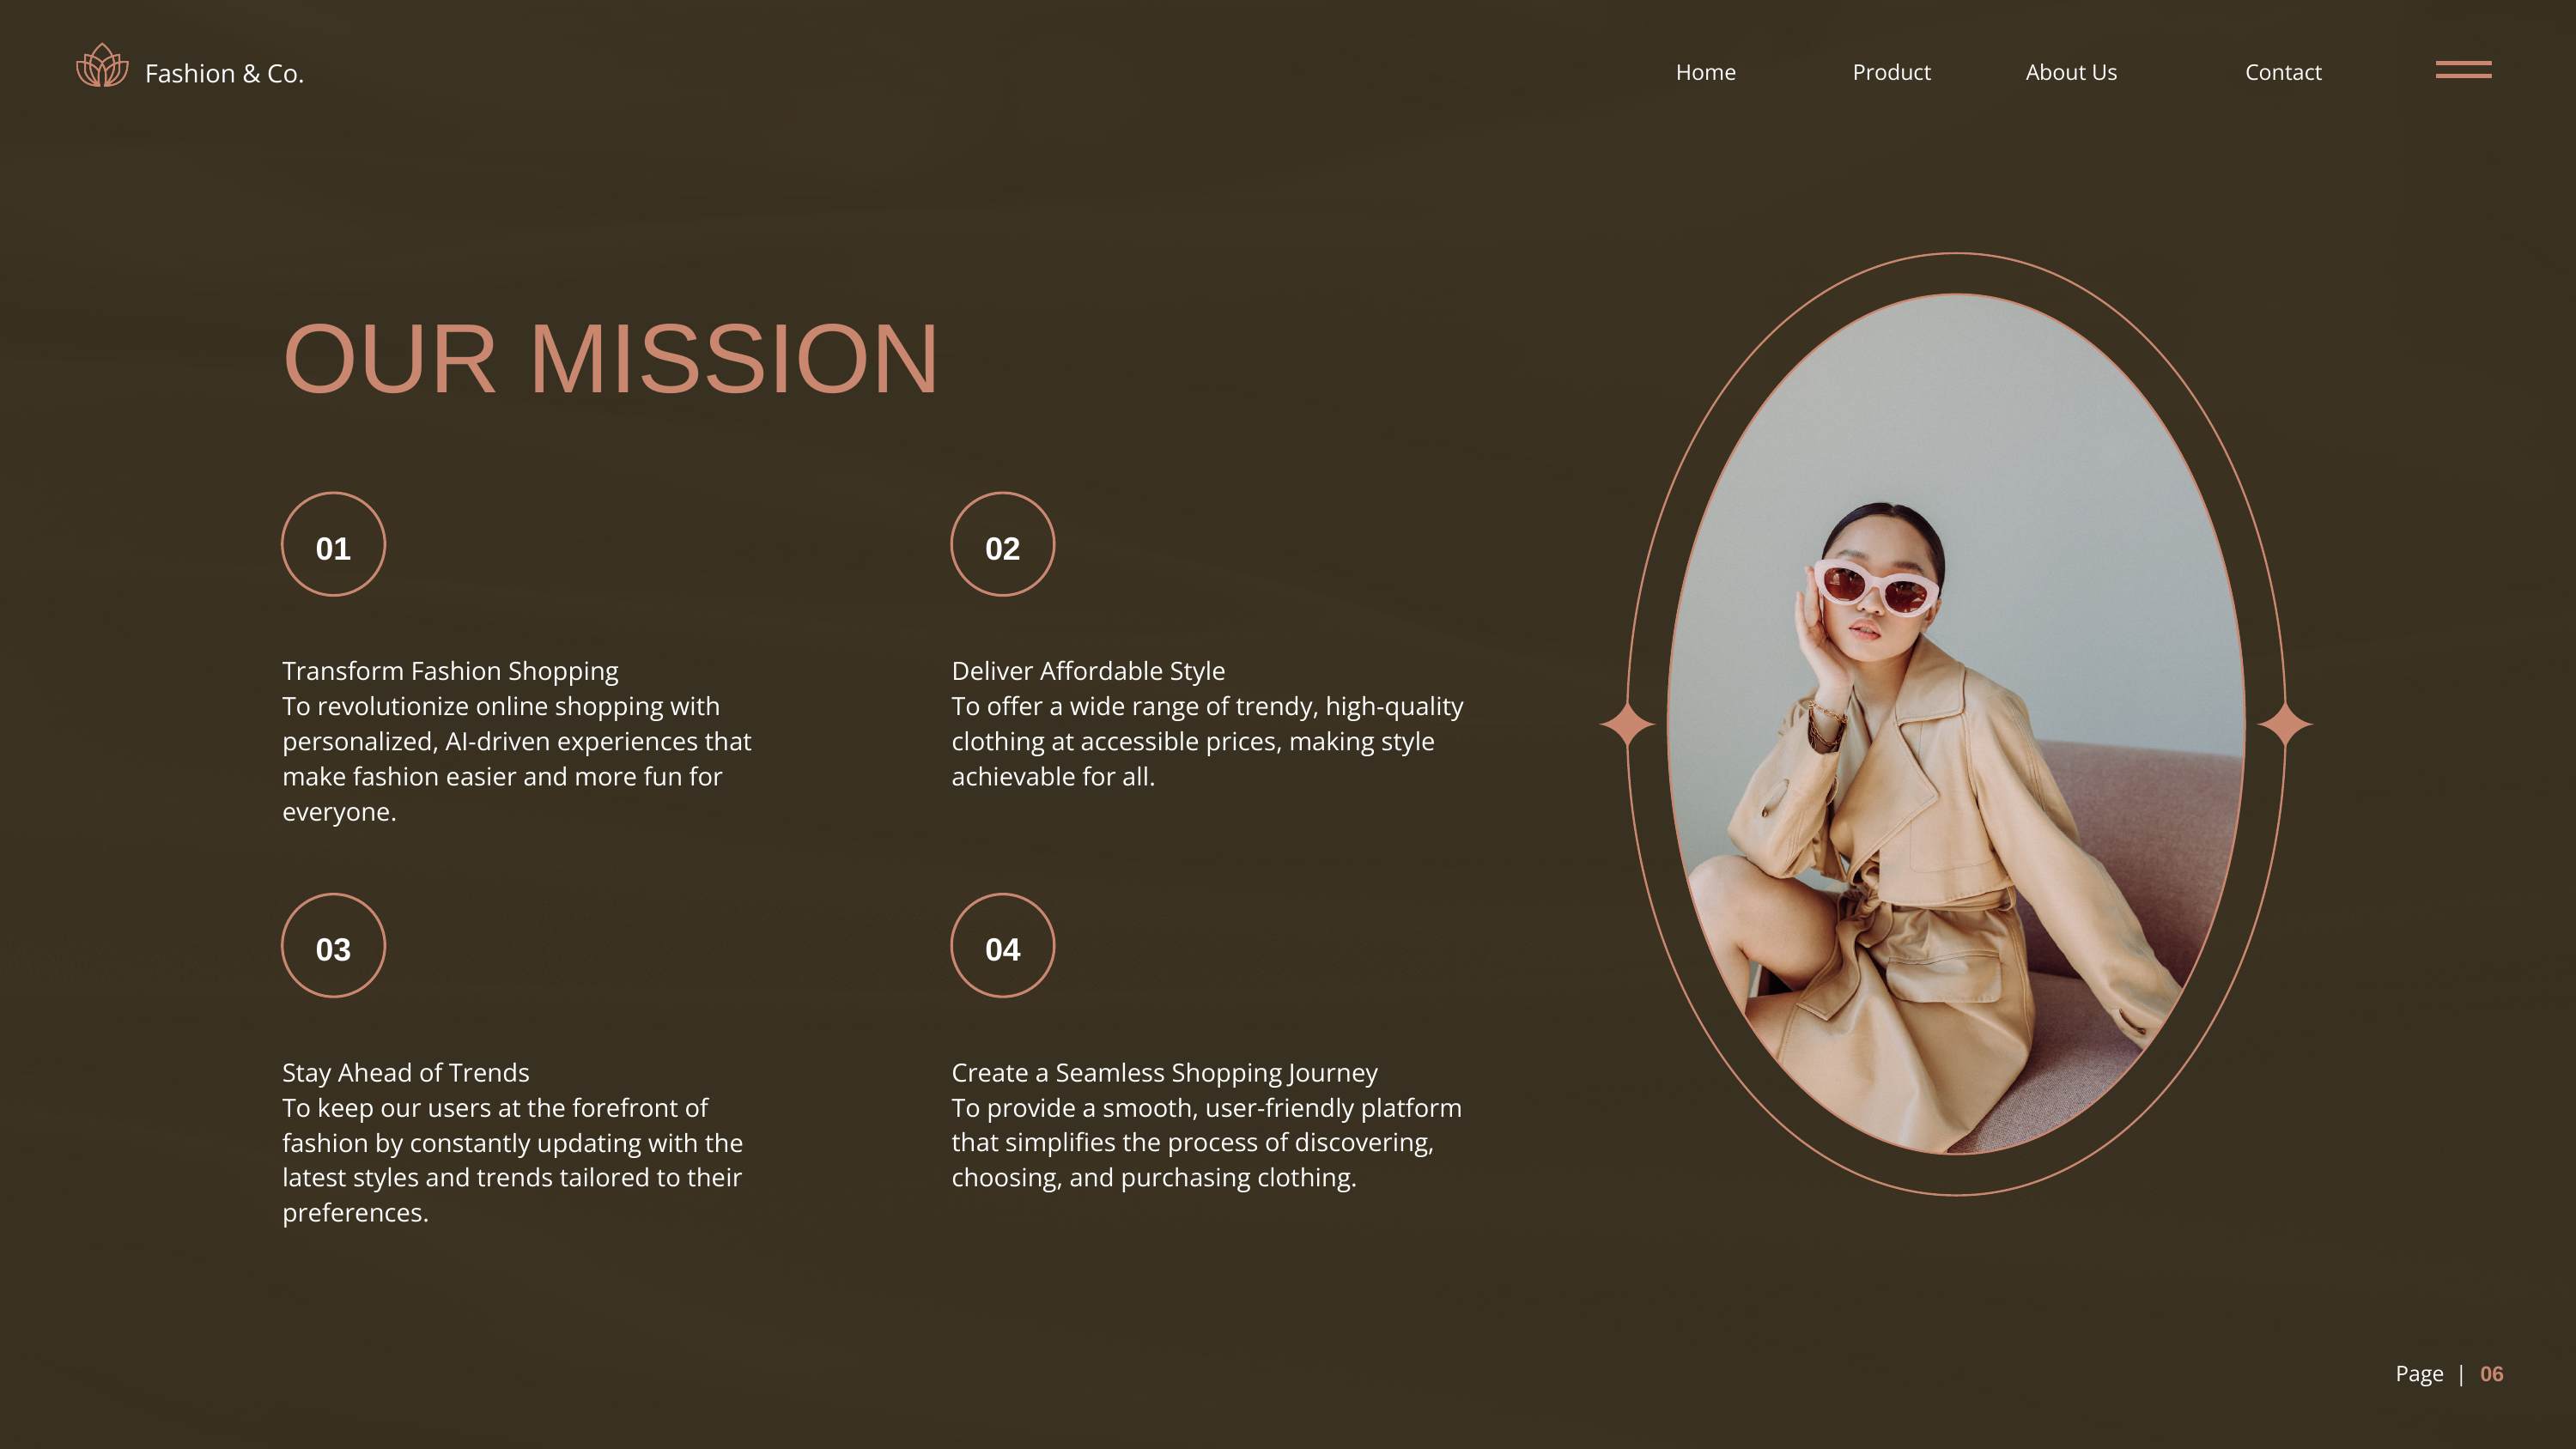

Fashion & Co.
Home
Product
About Us
Contact

OUR MISSION

01
02
Transform Fashion Shopping
To revolutionize online shopping with personalized, AI-driven experiences that make fashion easier and more fun for everyone.
Deliver Affordable Style
To offer a wide range of trendy, high-quality clothing at accessible prices, making style achievable for all.

03
04
Stay Ahead of Trends
To keep our users at the forefront of fashion by constantly updating with the latest styles and trends tailored to their preferences.
Create a Seamless Shopping Journey
To provide a smooth, user-friendly platform that simplifies the process of discovering, choosing, and purchasing clothing.
Page  |
06